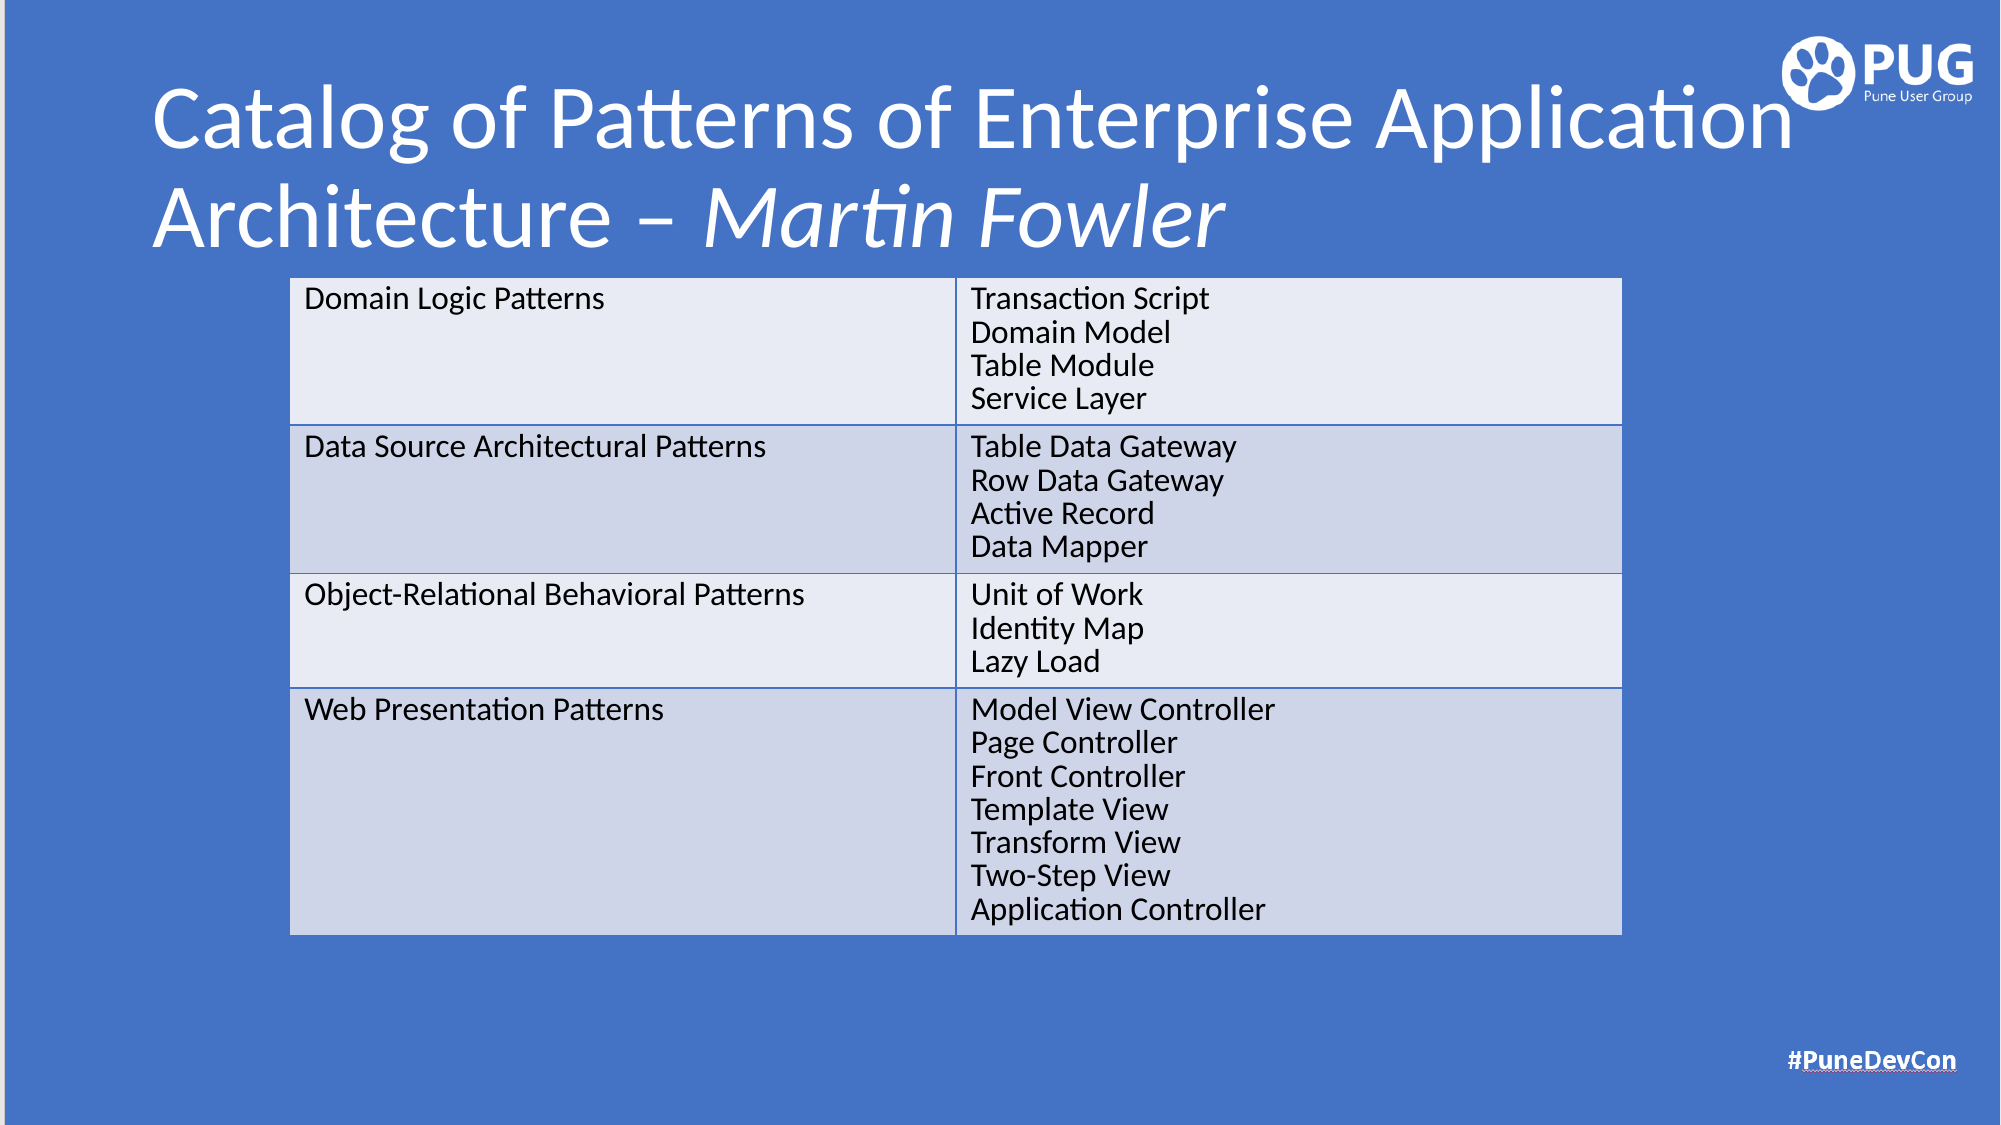

# Catalog of Patterns of Enterprise Application Architecture – Martin Fowler
| Domain Logic Patterns | Transaction Script Domain Model  Table Module  Service Layer |
| --- | --- |
| Data Source Architectural Patterns | Table Data Gateway  Row Data Gateway  Active Record  Data Mapper |
| Object-Relational Behavioral Patterns | Unit of Work  Identity Map  Lazy Load |
| Web Presentation Patterns | Model View Controller  Page Controller  Front Controller  Template View  Transform View Two-Step View  Application Controller |